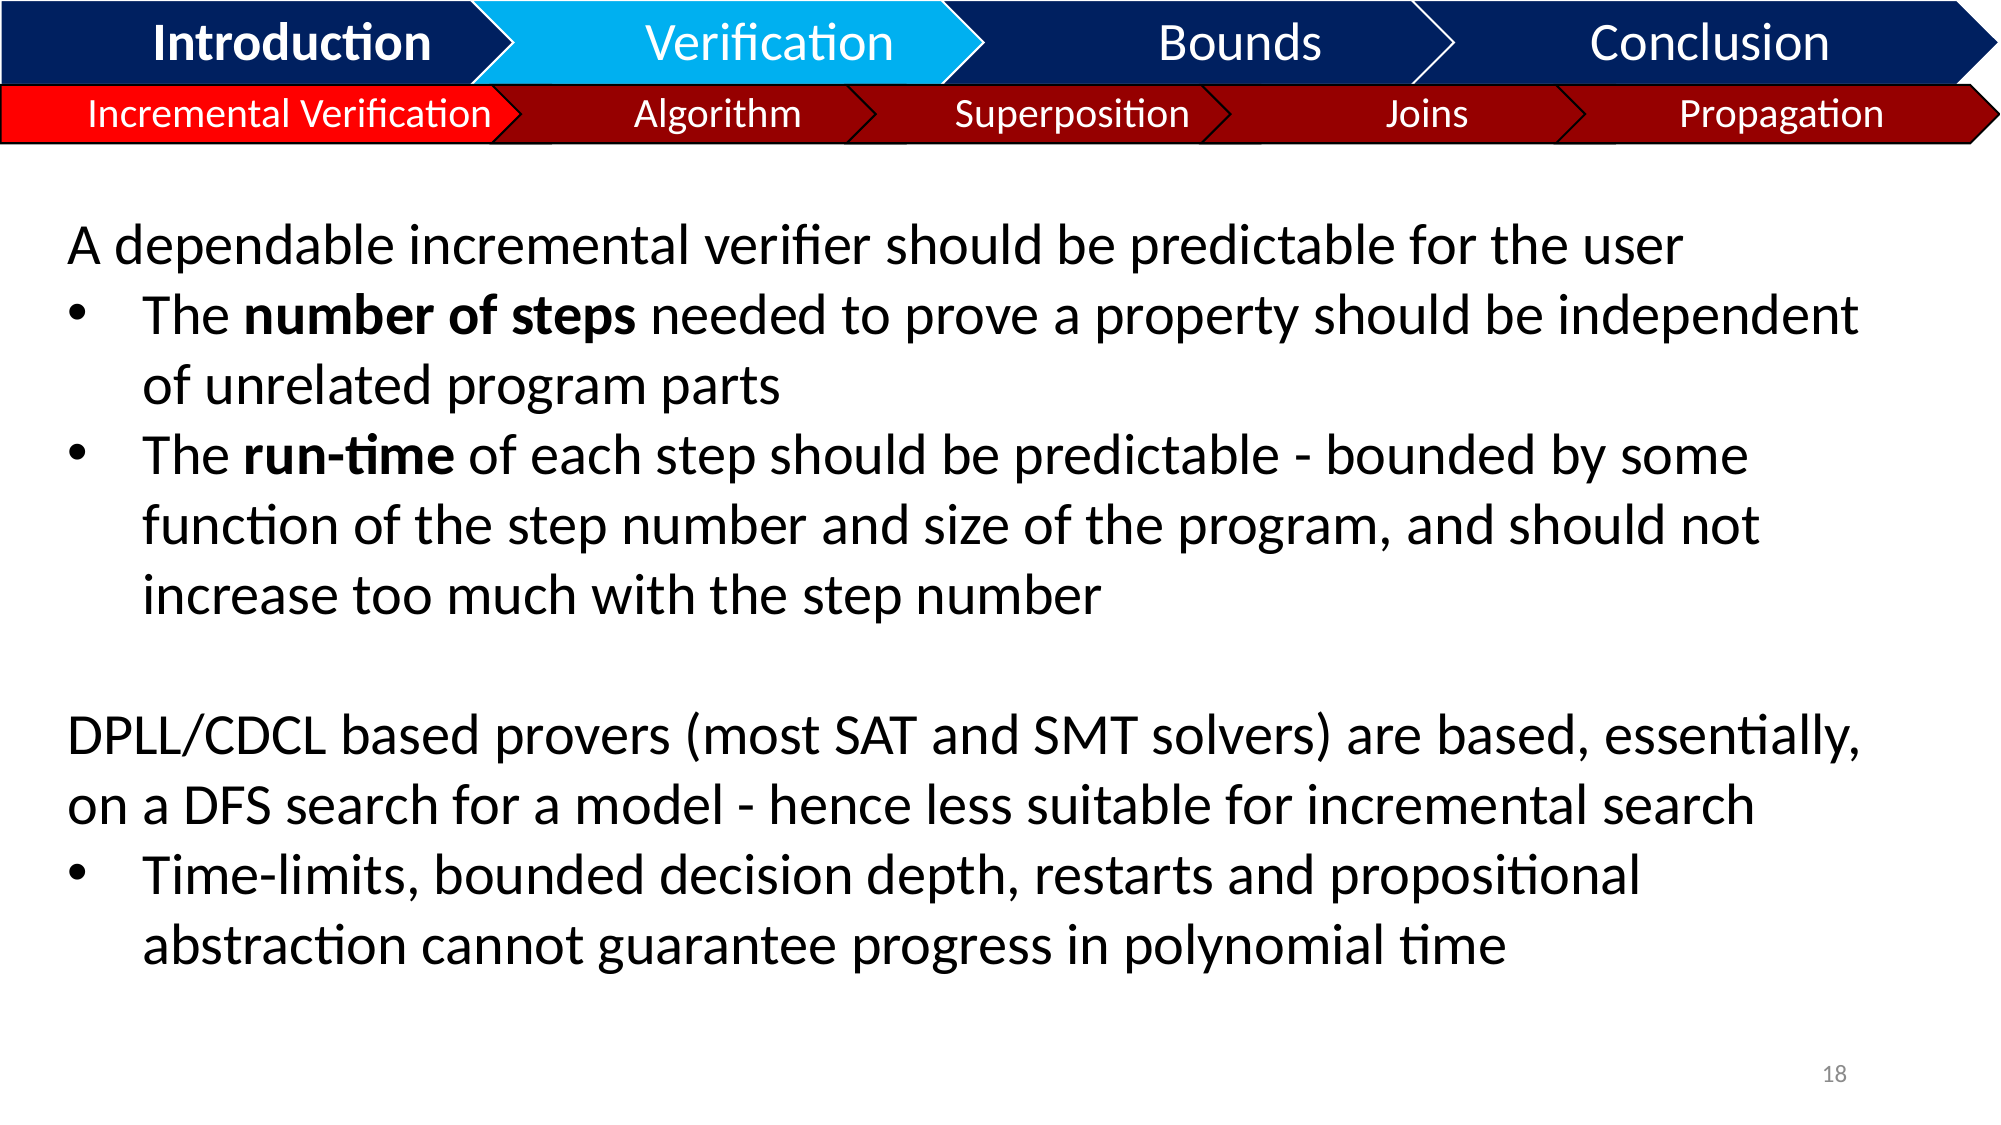

Introduction
Verification
Bounds
Conclusion
Incremental Verification
Algorithm
Superposition
Joins
Propagation
A dependable incremental verifier should be predictable for the user
The number of steps needed to prove a property should be independent of unrelated program parts
The run-time of each step should be predictable - bounded by some function of the step number and size of the program, and should not increase too much with the step number

DPLL/CDCL based provers (most SAT and SMT solvers) are based, essentially, on a DFS search for a model - hence less suitable for incremental search
Time-limits, bounded decision depth, restarts and propositional abstraction cannot guarantee progress in polynomial time
18